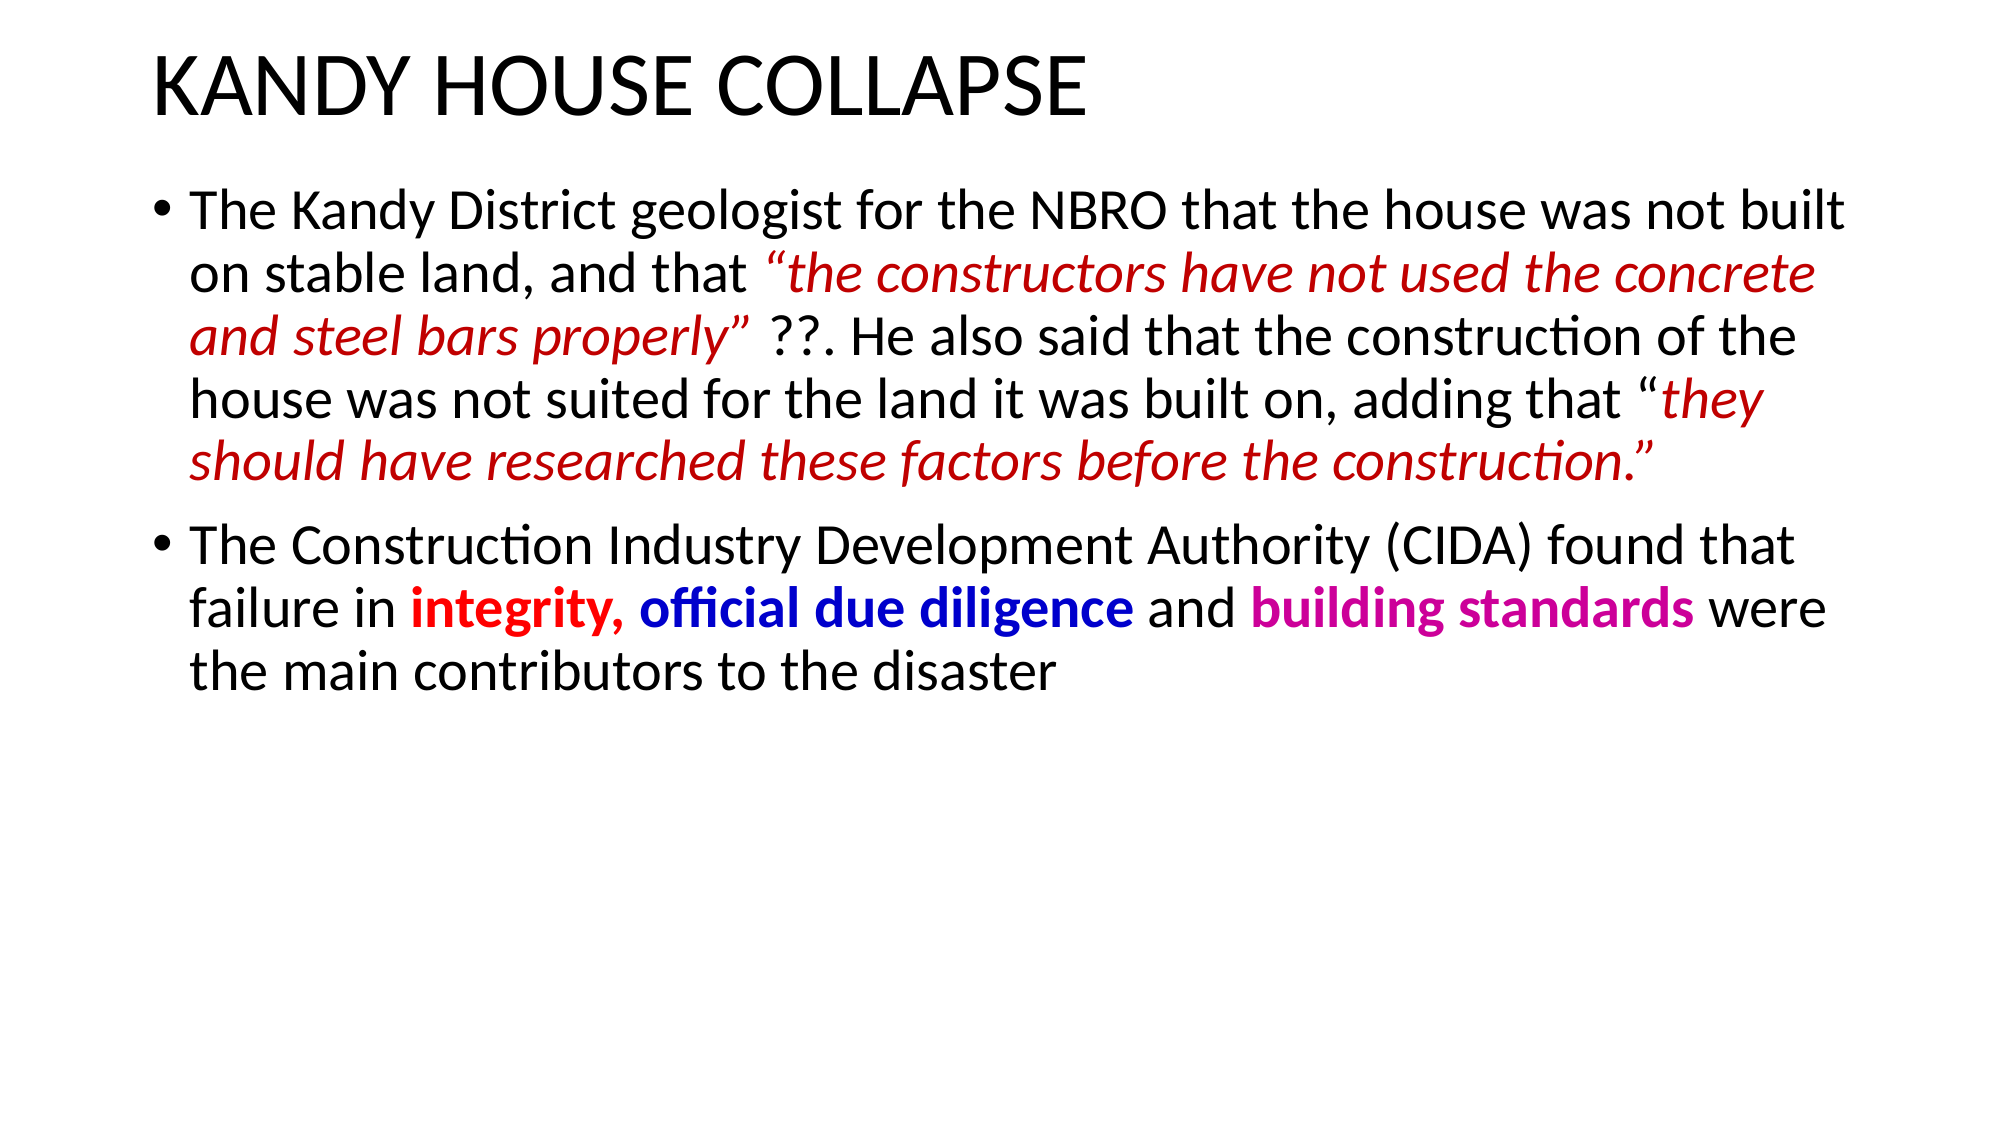

# KANDY HOUSE COLLAPSE
The Kandy District geologist for the NBRO that the house was not built on stable land, and that “the constructors have not used the concrete and steel bars properly” ??. He also said that the construction of the house was not suited for the land it was built on, adding that “they should have researched these factors before the construction.”
The Construction Industry Development Authority (CIDA) found that failure in integrity, official due diligence and building standards were the main contributors to the disaster